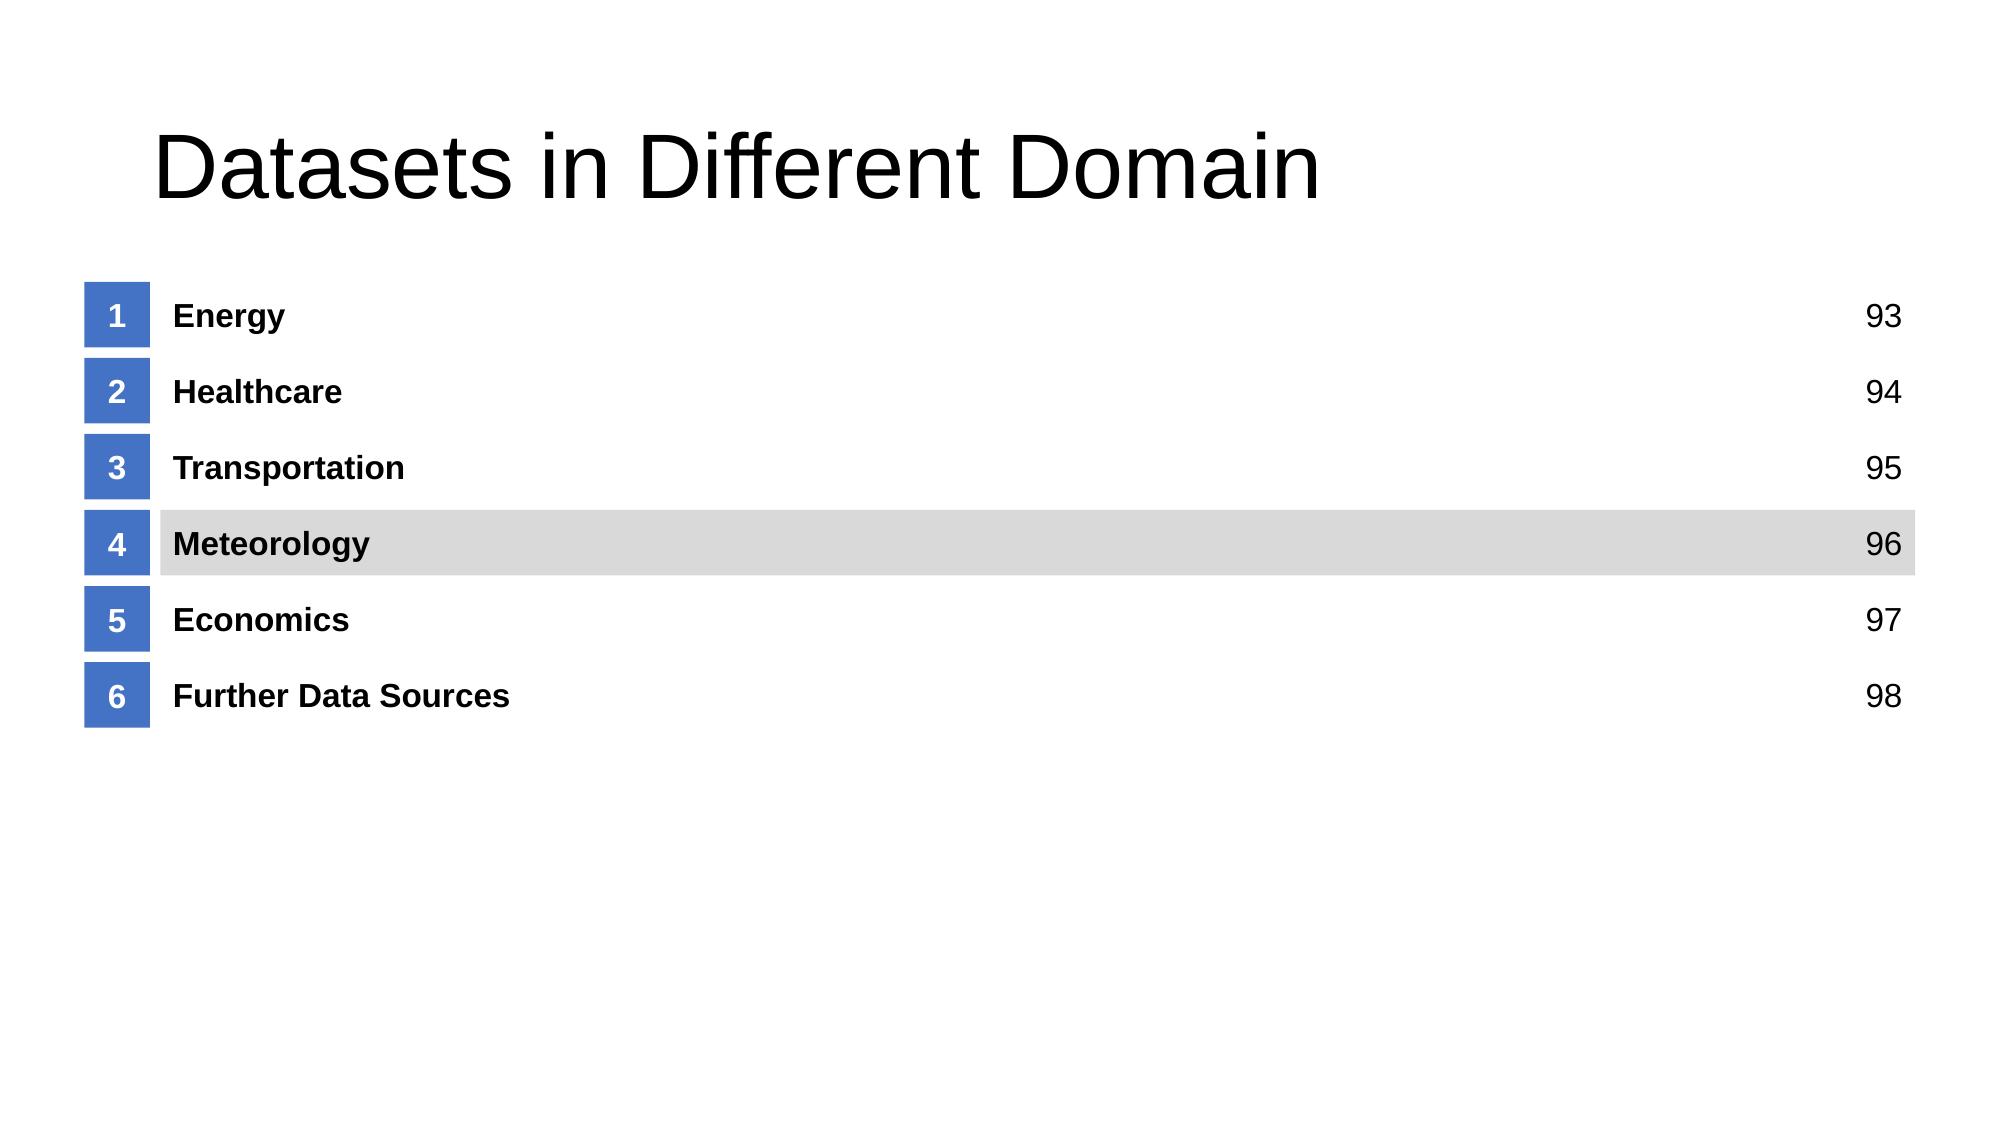

# Datasets in Different Domain
1
Energy
93
2
Healthcare
94
3
Transportation
95
4

Meteorology
96
5
Economics
97
6
Further Data Sources
98